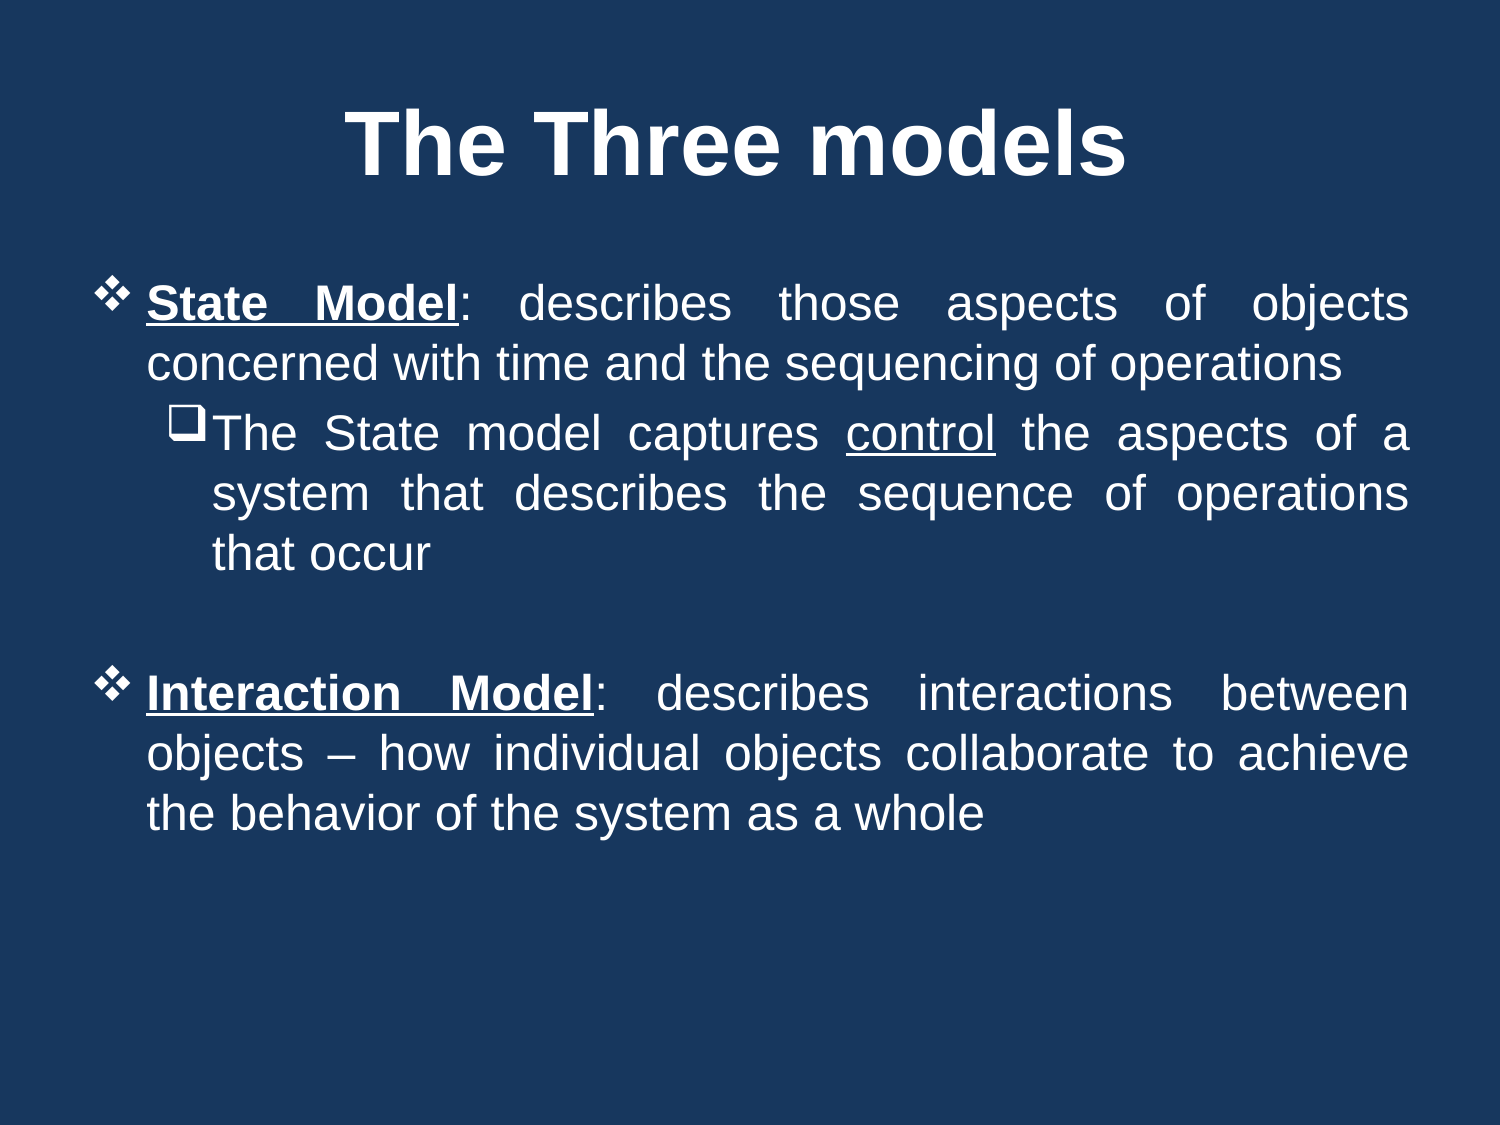

# The Three models
State Model: describes those aspects of objects concerned with time and the sequencing of operations
The State model captures control the aspects of a system that describes the sequence of operations that occur

Interaction Model: describes interactions between objects – how individual objects collaborate to achieve the behavior of the system as a whole